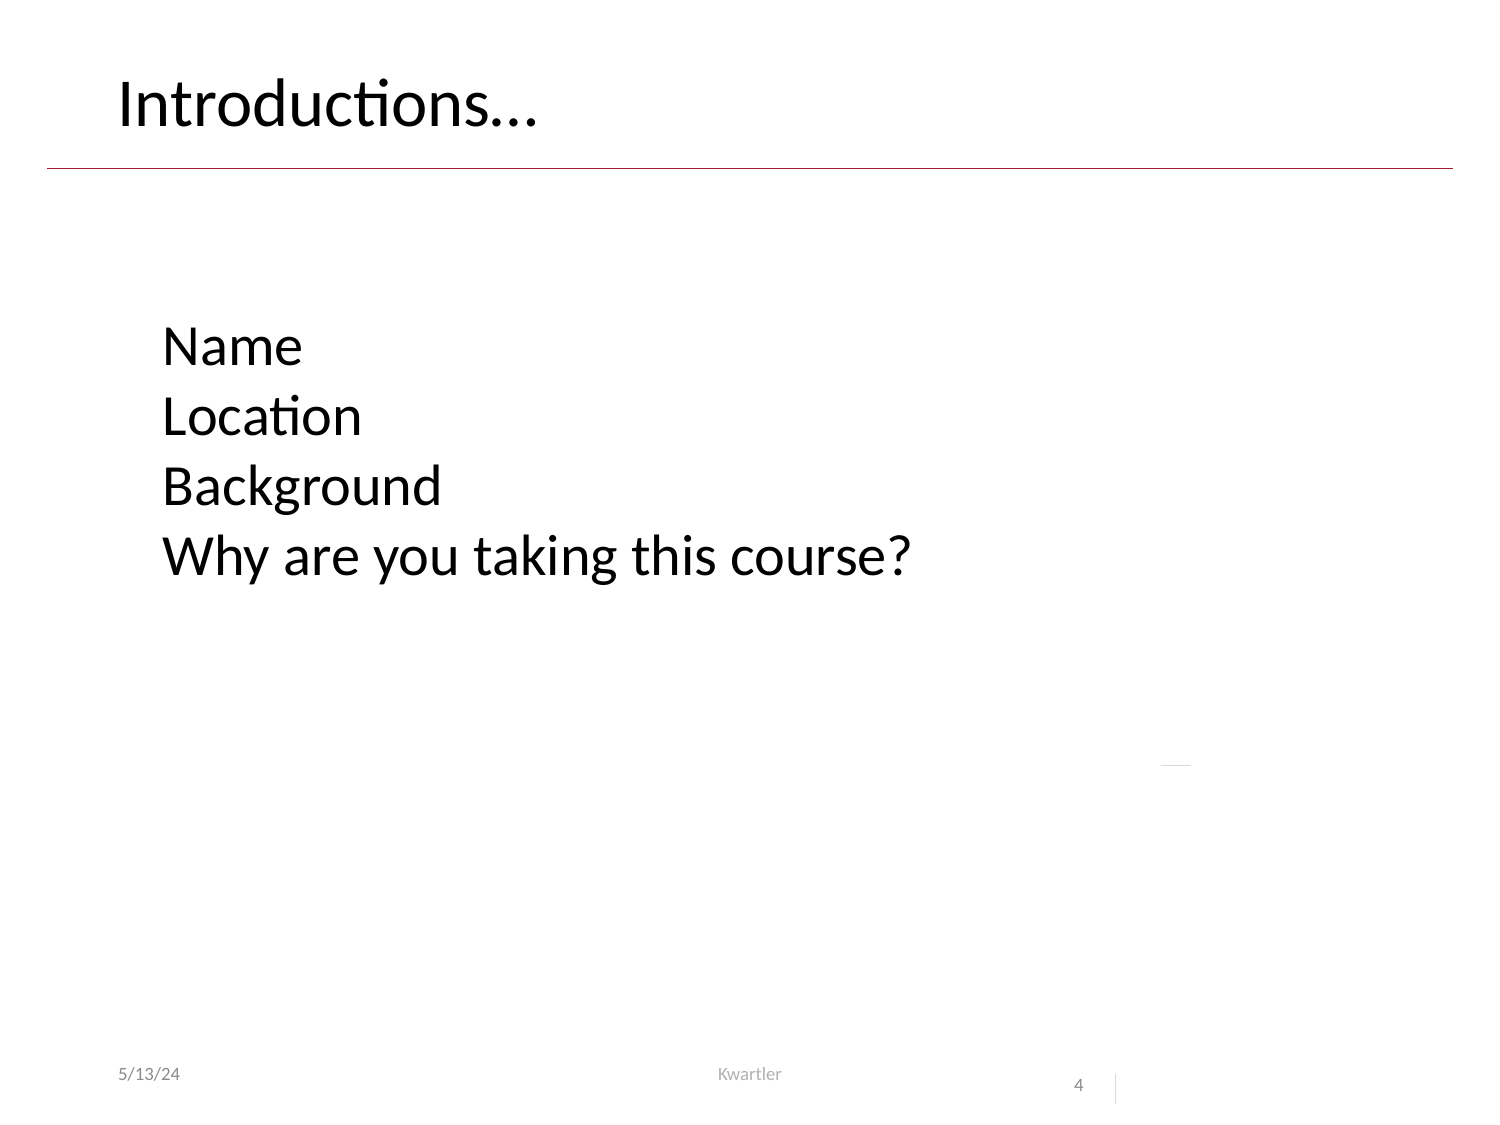

# Introductions…
Name
Location
Background
Why are you taking this course?
5/13/24
Kwartler
4